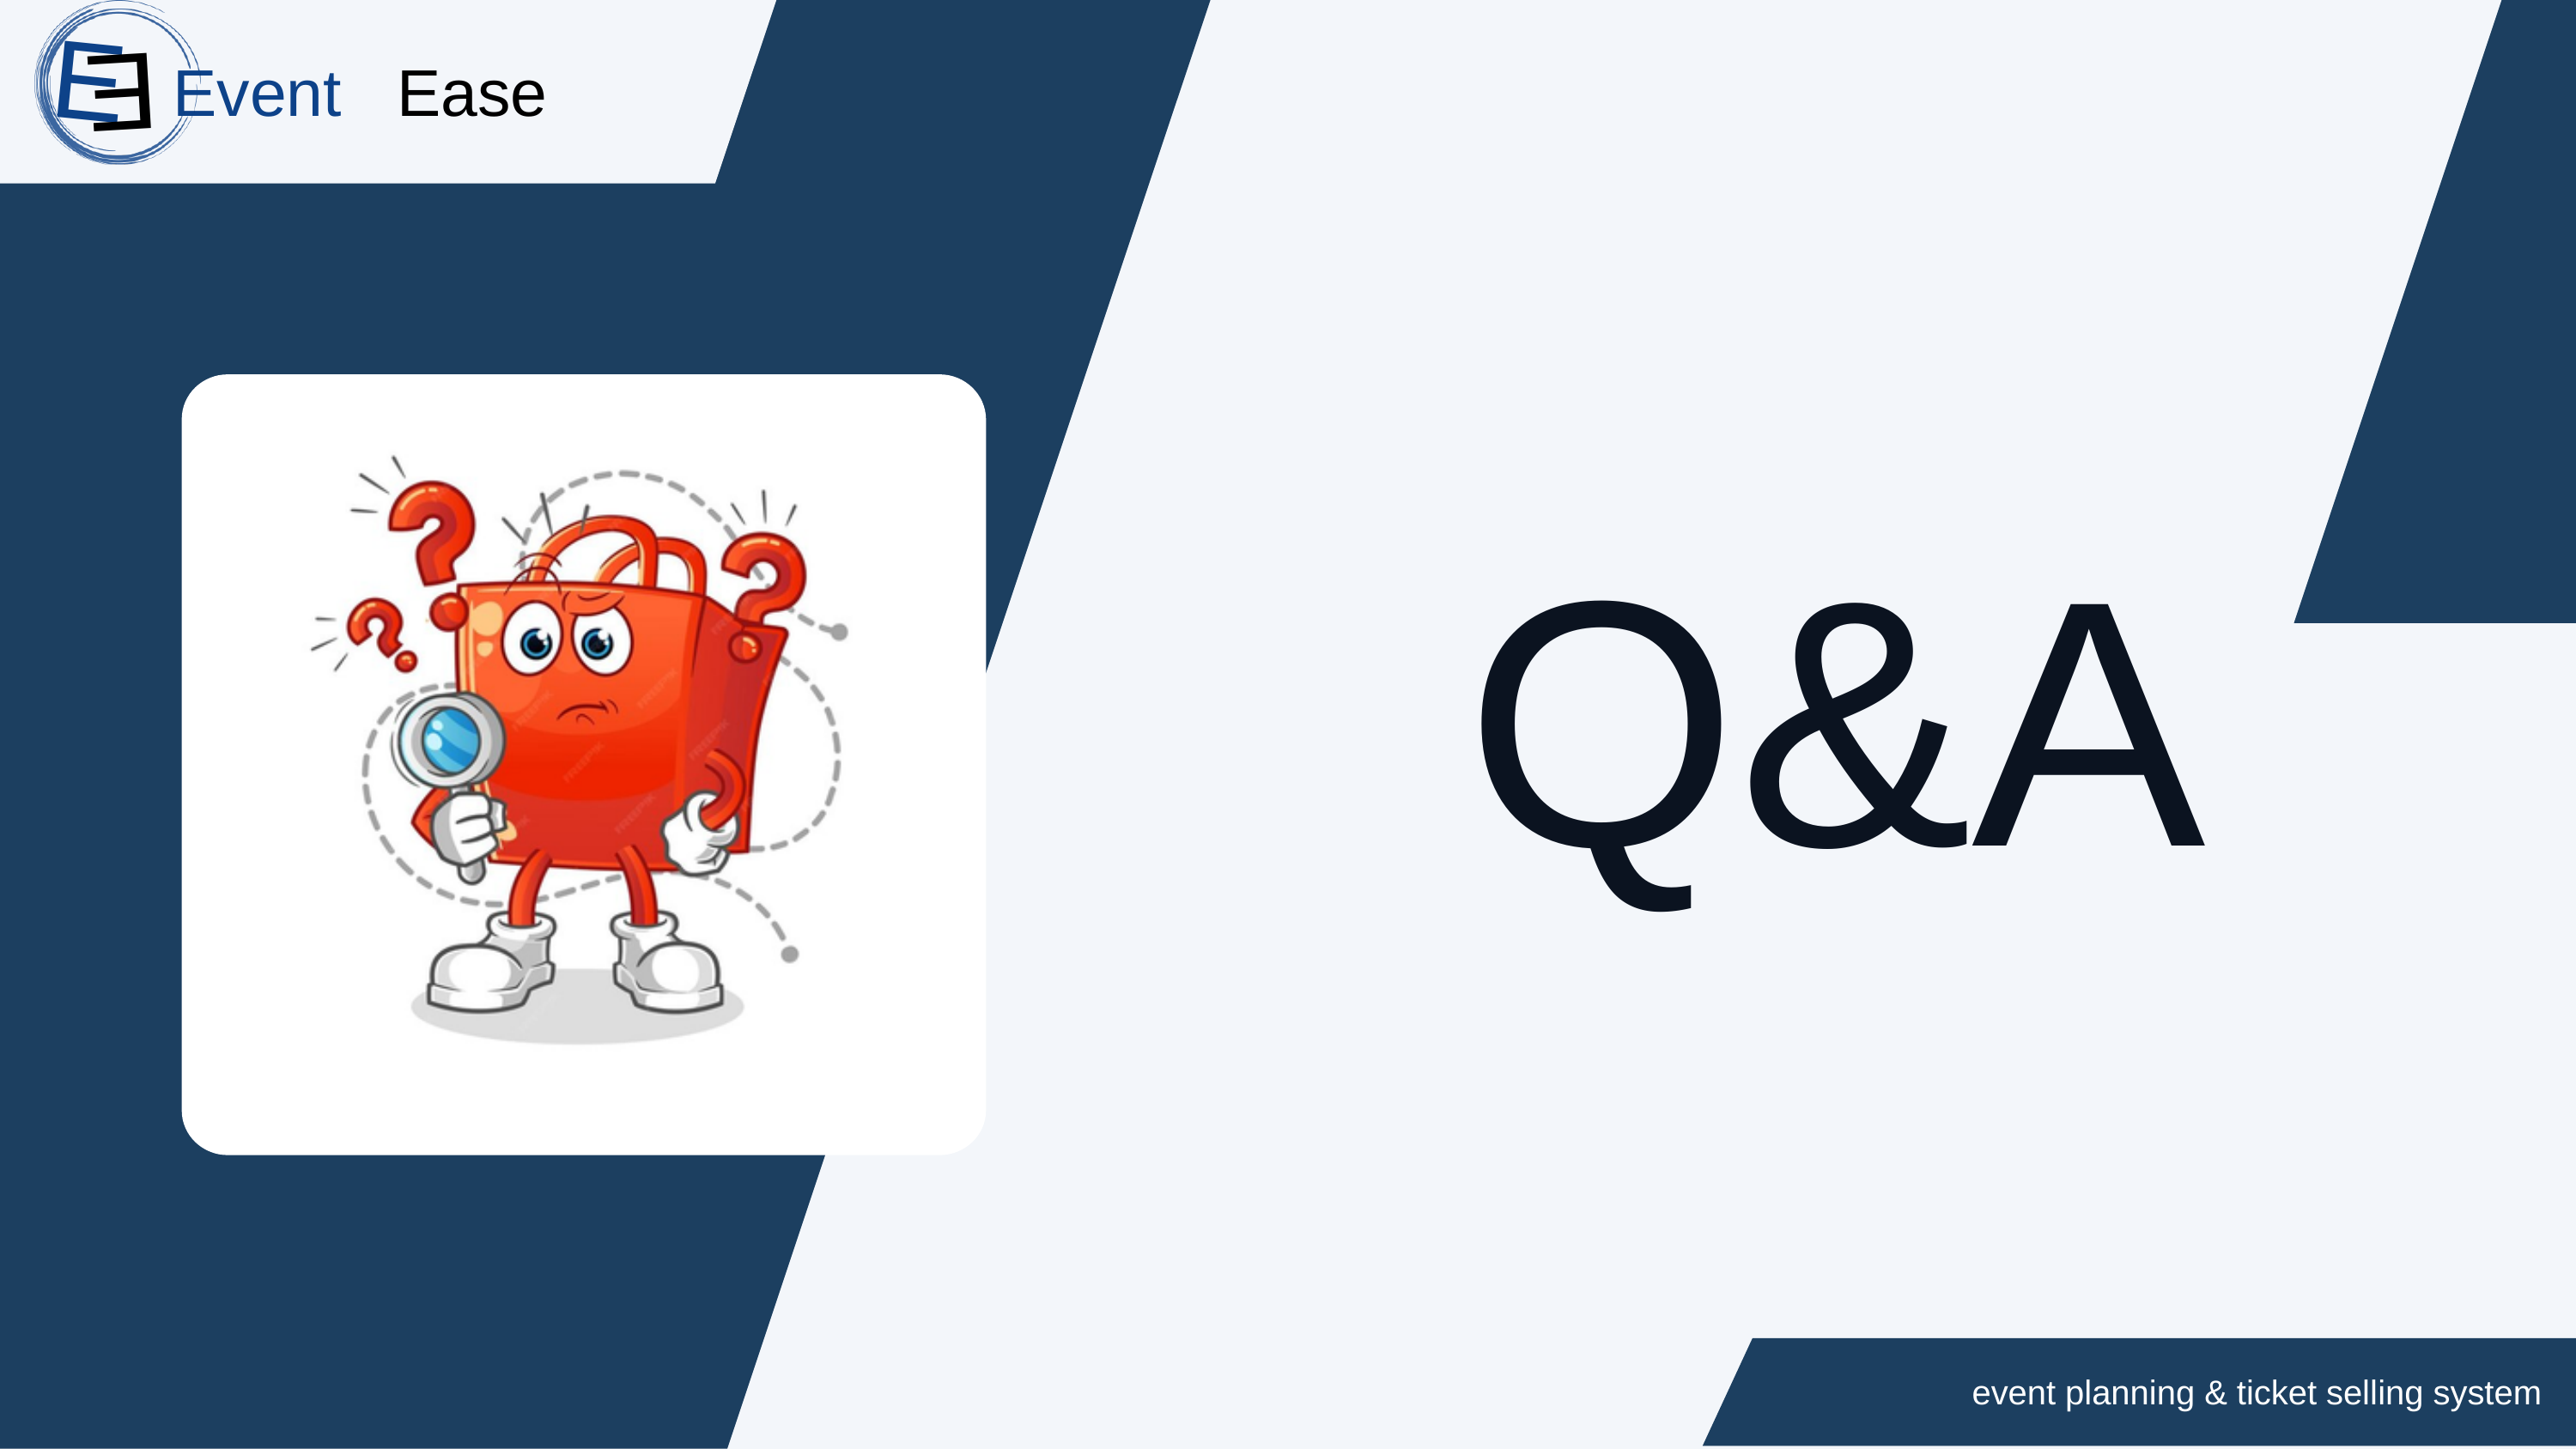

E
Event
Ease
E

Q&A

event planning & ticket selling system